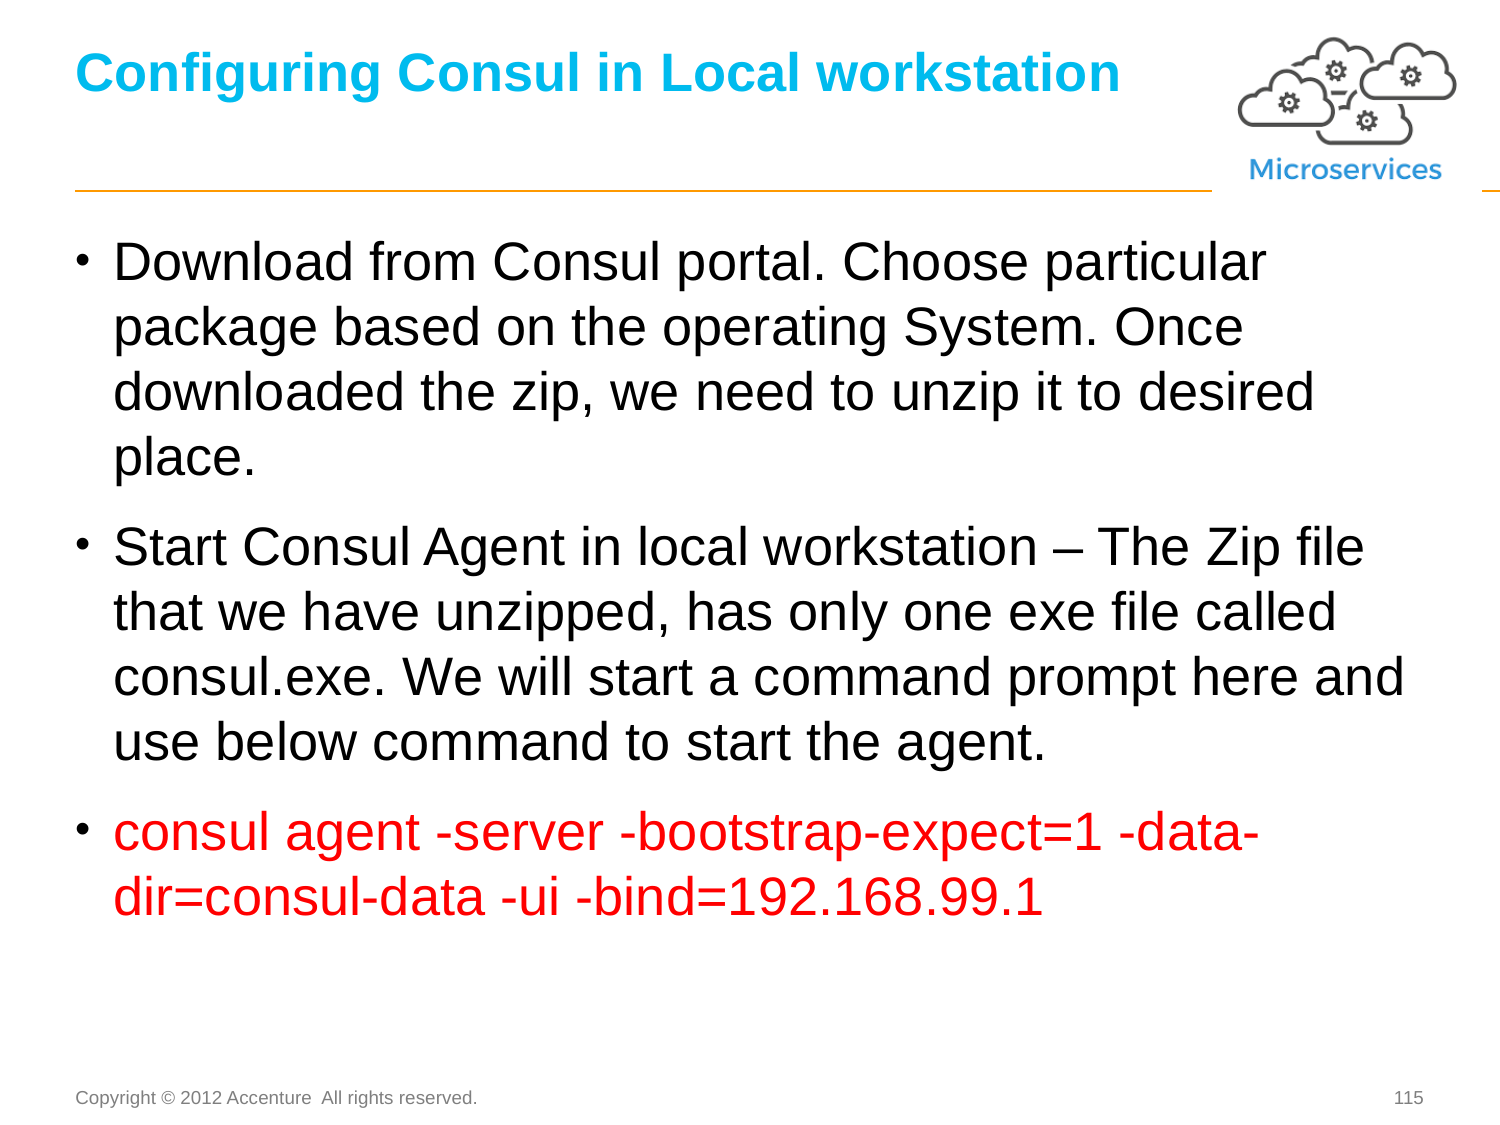

# Configuring Consul in Local workstation
Download from Consul portal. Choose particular package based on the operating System. Once downloaded the zip, we need to unzip it to desired place.
Start Consul Agent in local workstation – The Zip file that we have unzipped, has only one exe file called consul.exe. We will start a command prompt here and use below command to start the agent.
consul agent -server -bootstrap-expect=1 -data-dir=consul-data -ui -bind=192.168.99.1